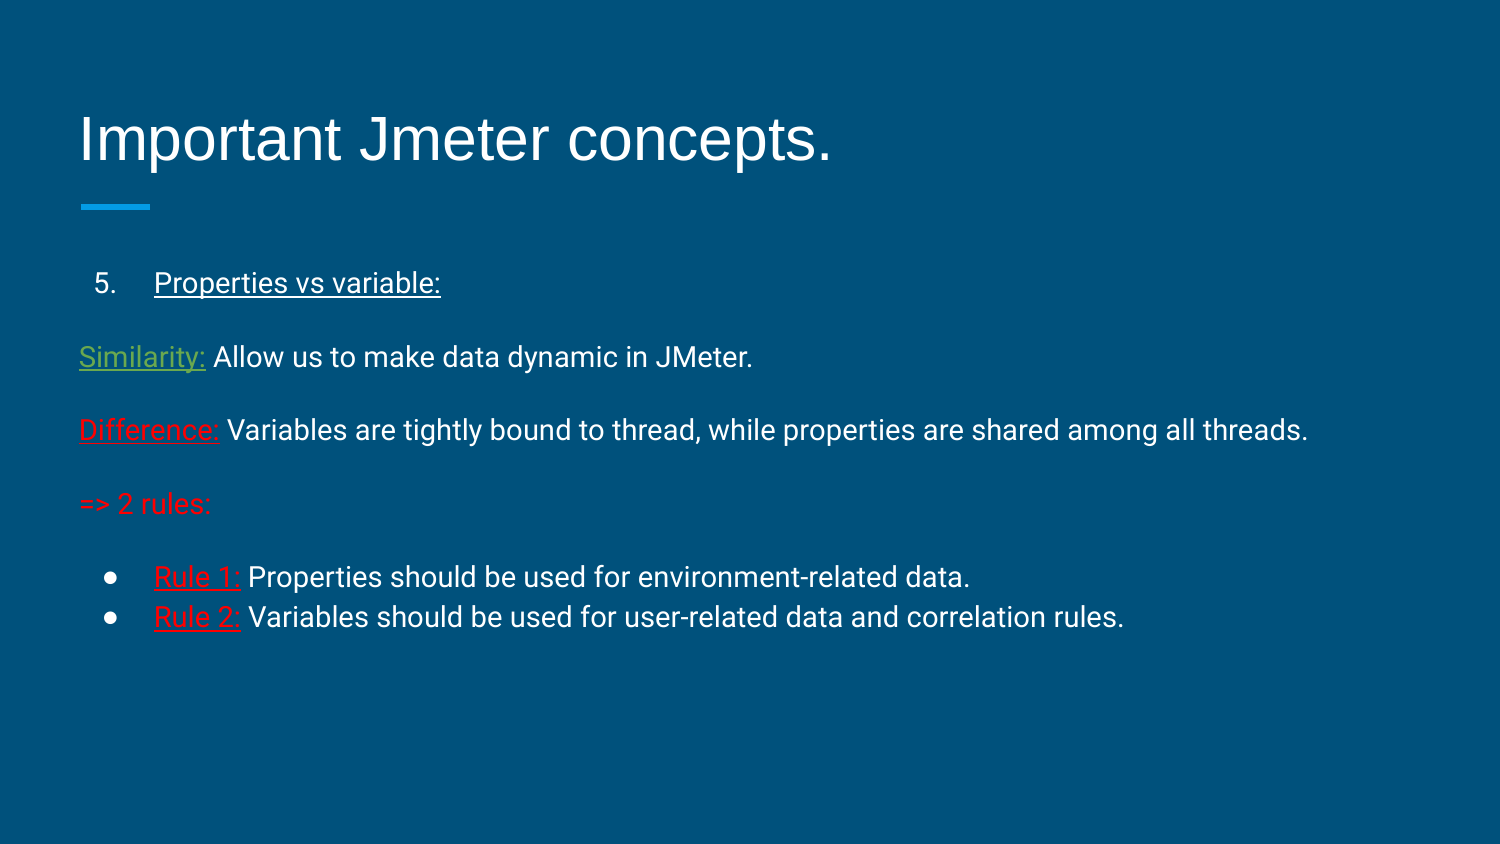

# Important Jmeter concepts.
  5.     Properties vs variable:
Similarity: Allow us to make data dynamic in JMeter.
Difference: Variables are tightly bound to thread, while properties are shared among all threads.
=> 2 rules:
Rule 1: Properties should be used for environment-related data.
Rule 2: Variables should be used for user-related data and correlation rules.